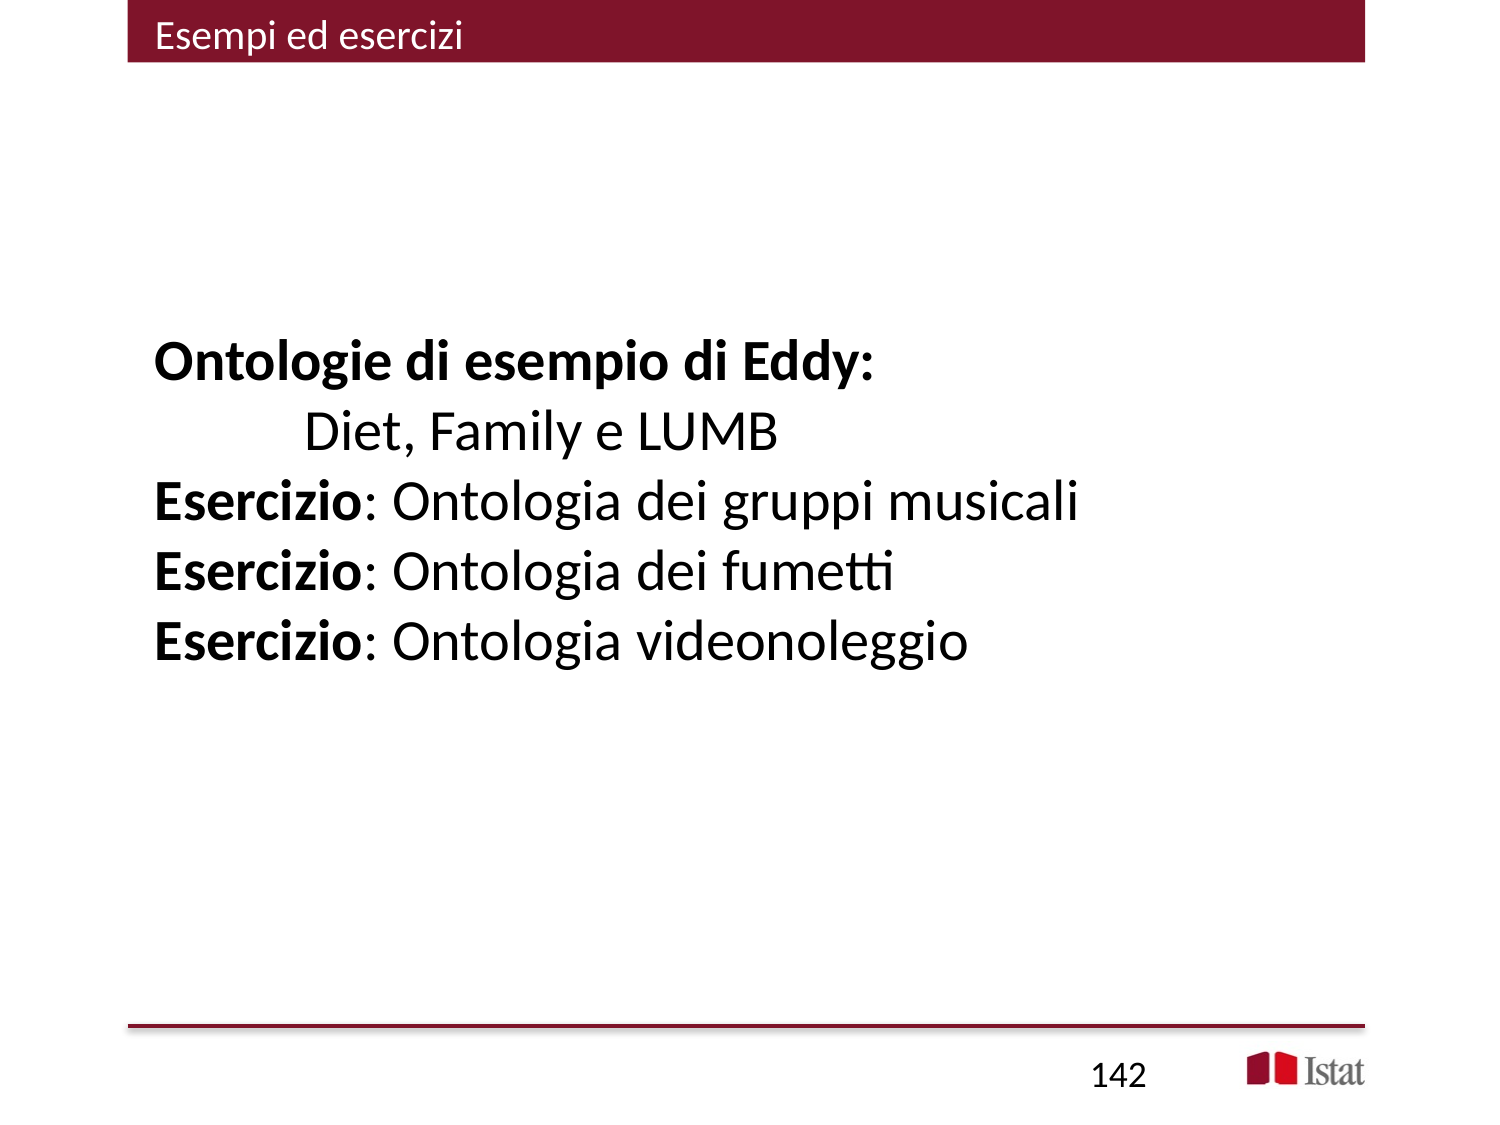

Esempi ed esercizi
Ontologie di esempio di Eddy:
	Diet, Family e LUMB
Esercizio: Ontologia dei gruppi musicali
Esercizio: Ontologia dei fumetti
Esercizio: Ontologia videonoleggio
142